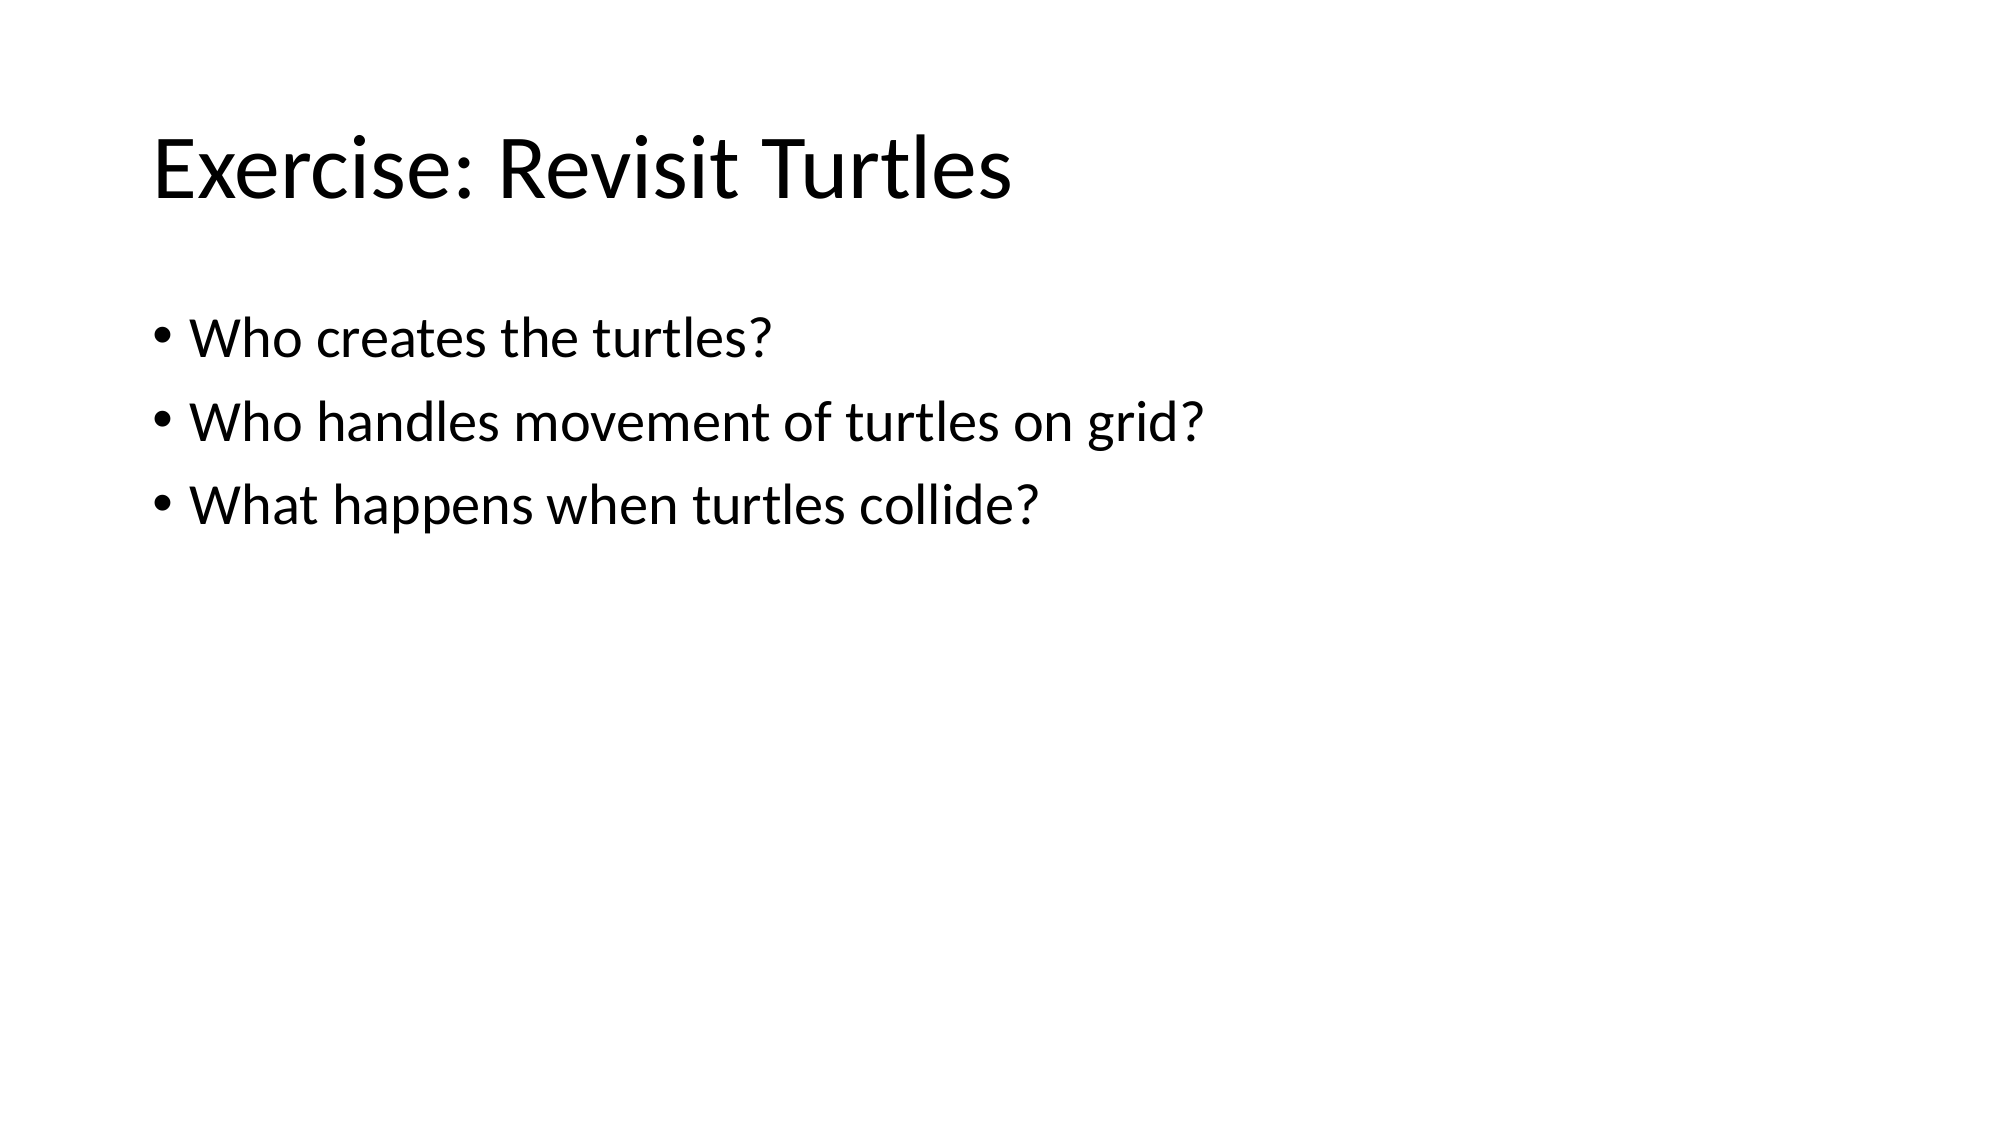

# Exercise: Revisit Turtles
Who creates the turtles?
Who handles movement of turtles on grid?
What happens when turtles collide?